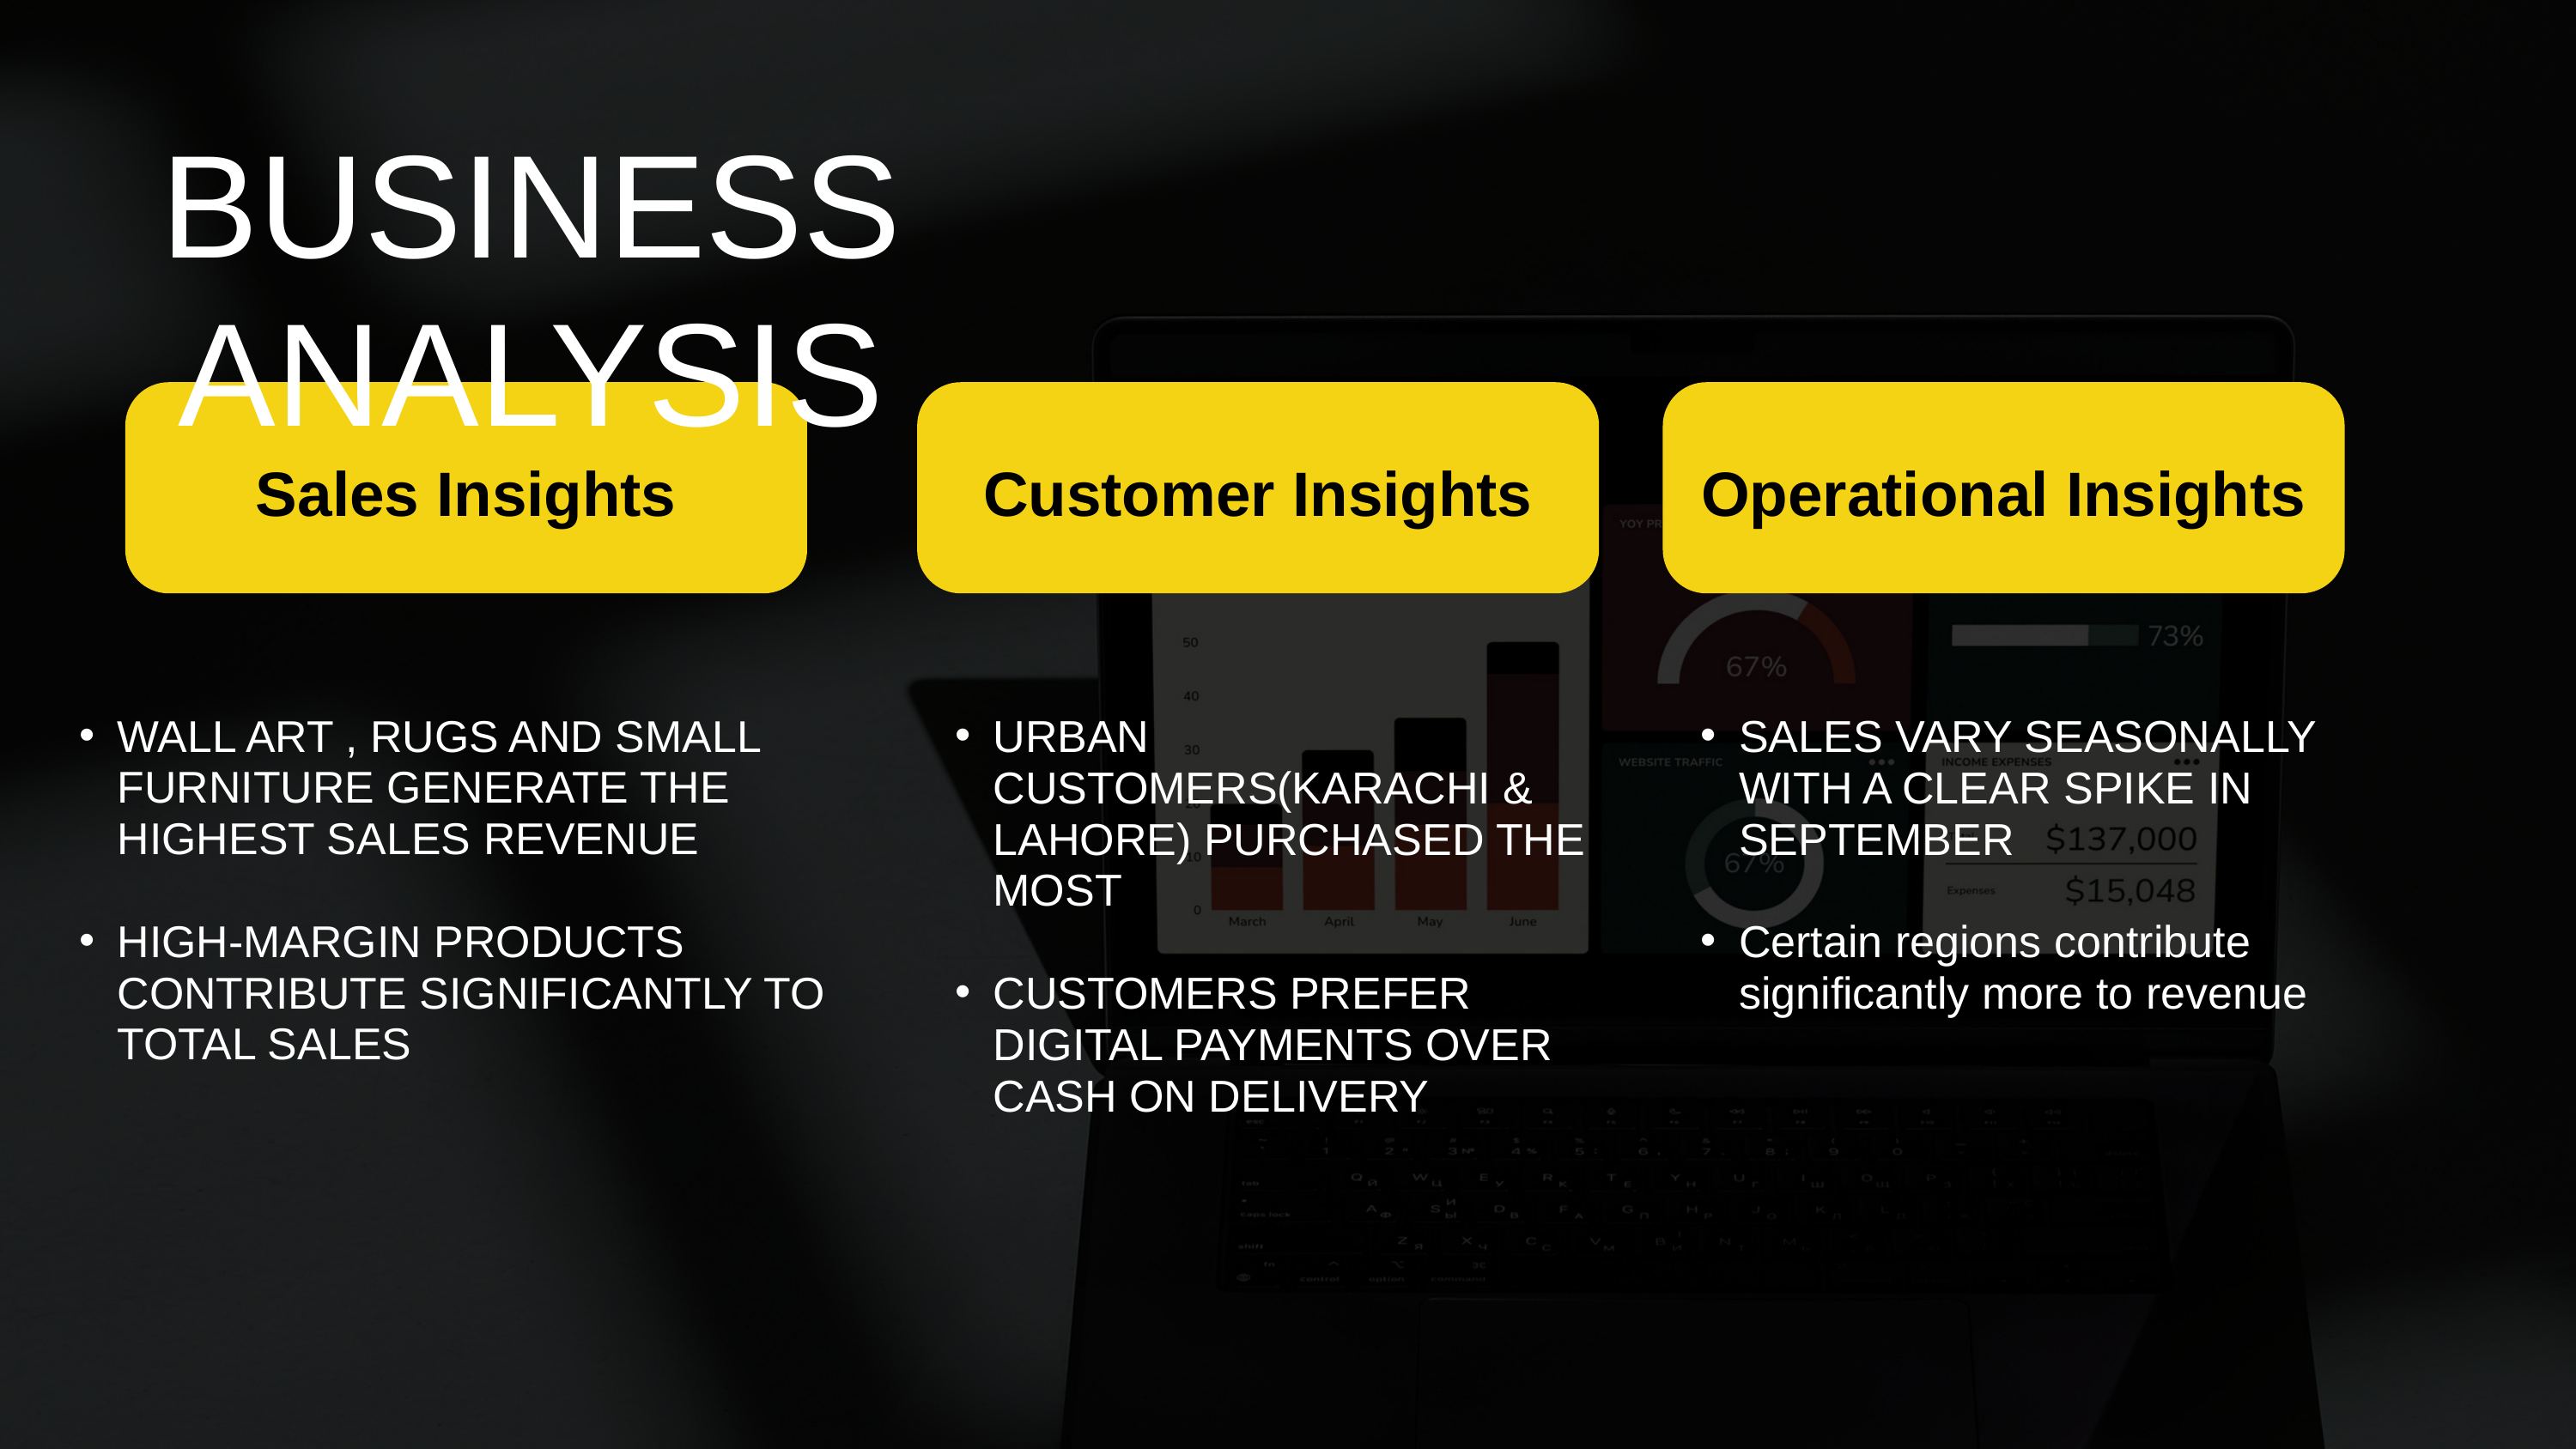

BUSINESS ANALYSIS

Sales Insights
Customer Insights
Operational Insights
WALL ART , RUGS AND SMALL FURNITURE GENERATE THE HIGHEST SALES REVENUE

HIGH-MARGIN PRODUCTS CONTRIBUTE SIGNIFICANTLY TO TOTAL SALES

URBAN CUSTOMERS(KARACHI & LAHORE) PURCHASED THE MOST

CUSTOMERS PREFER DIGITAL PAYMENTS OVER CASH ON DELIVERY
SALES VARY SEASONALLY WITH A CLEAR SPIKE IN SEPTEMBER

Certain regions contribute significantly more to revenue